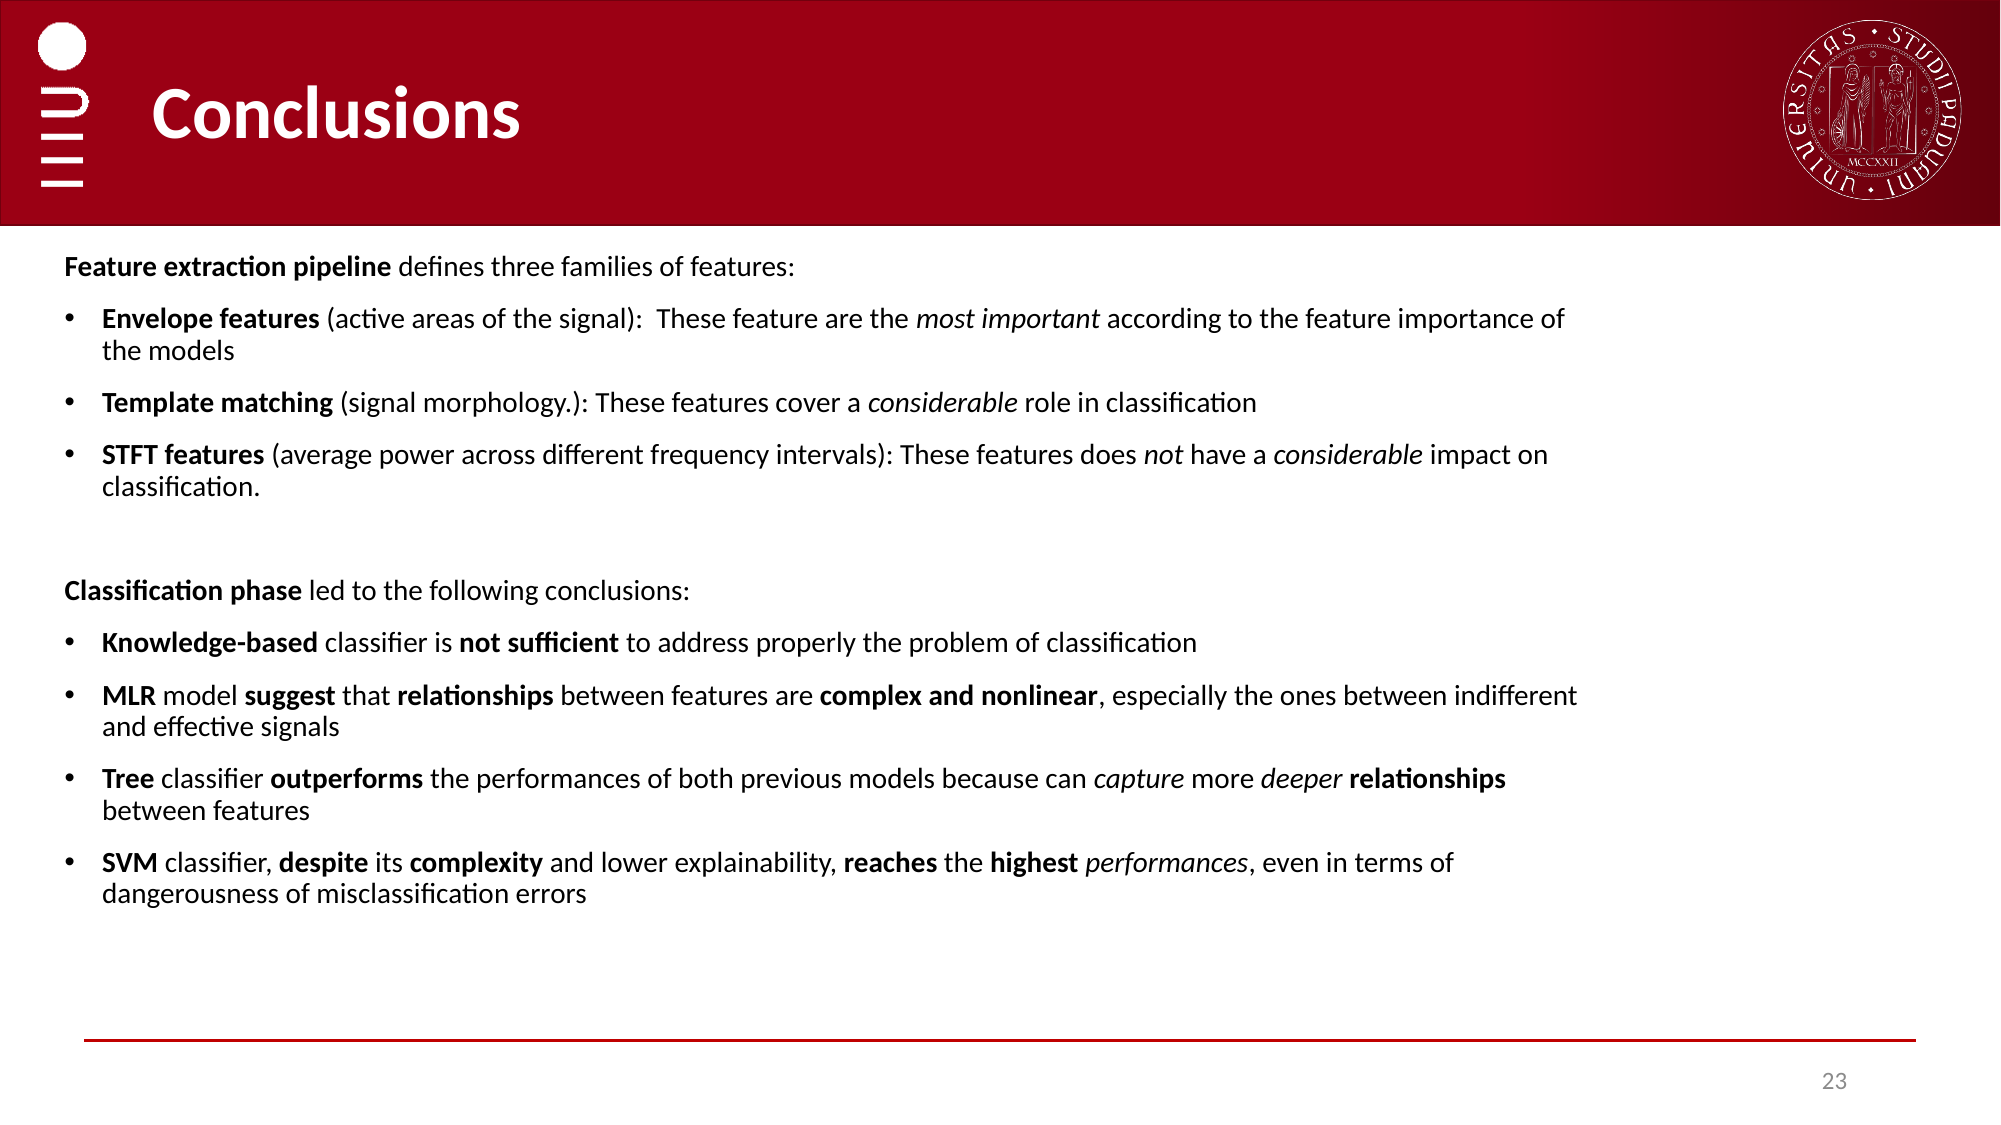

# Conclusions
Feature extraction pipeline defines three families of features:
Envelope features (active areas of the signal):  These feature are the most important according to the feature importance of the models
Template matching (signal morphology.): These features cover a considerable role in classification
STFT features (average power across different frequency intervals): These features does not have a considerable impact on classification.

Classification phase led to the following conclusions:
Knowledge-based classifier is not sufficient to address properly the problem of classification
MLR model suggest that relationships between features are complex and nonlinear, especially the ones between indifferent and effective signals
Tree classifier outperforms the performances of both previous models because can capture more deeper relationships between features
SVM classifier, despite its complexity and lower explainability, reaches the highest performances, even in terms of dangerousness of misclassification errors

23